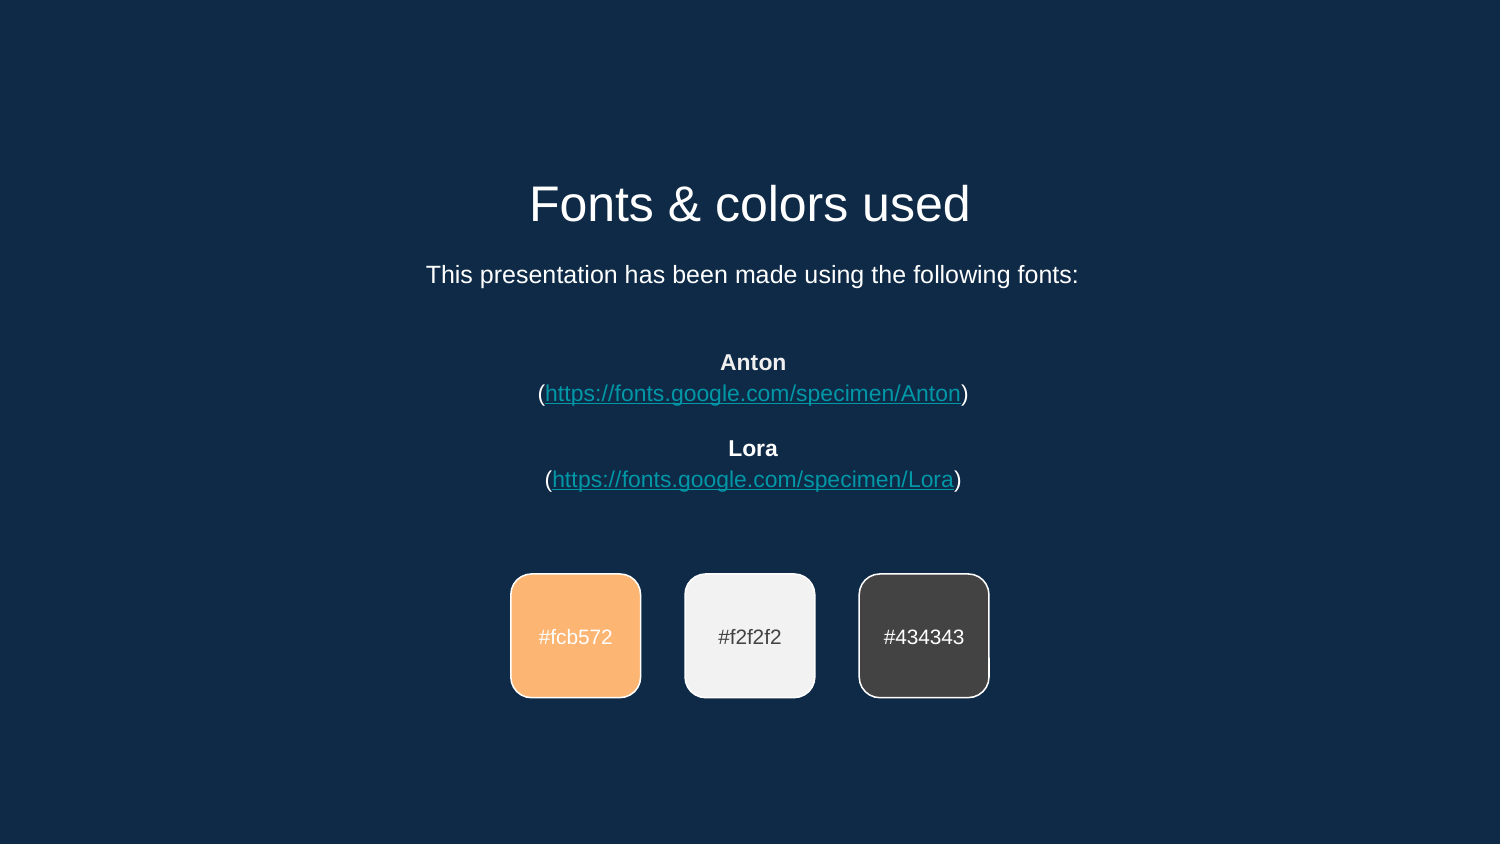

Fonts & colors used
This presentation has been made using the following fonts:

Anton
(https://fonts.google.com/specimen/Anton)

Lora
(https://fonts.google.com/specimen/Lora)

#fcb572
#f2f2f2
#434343